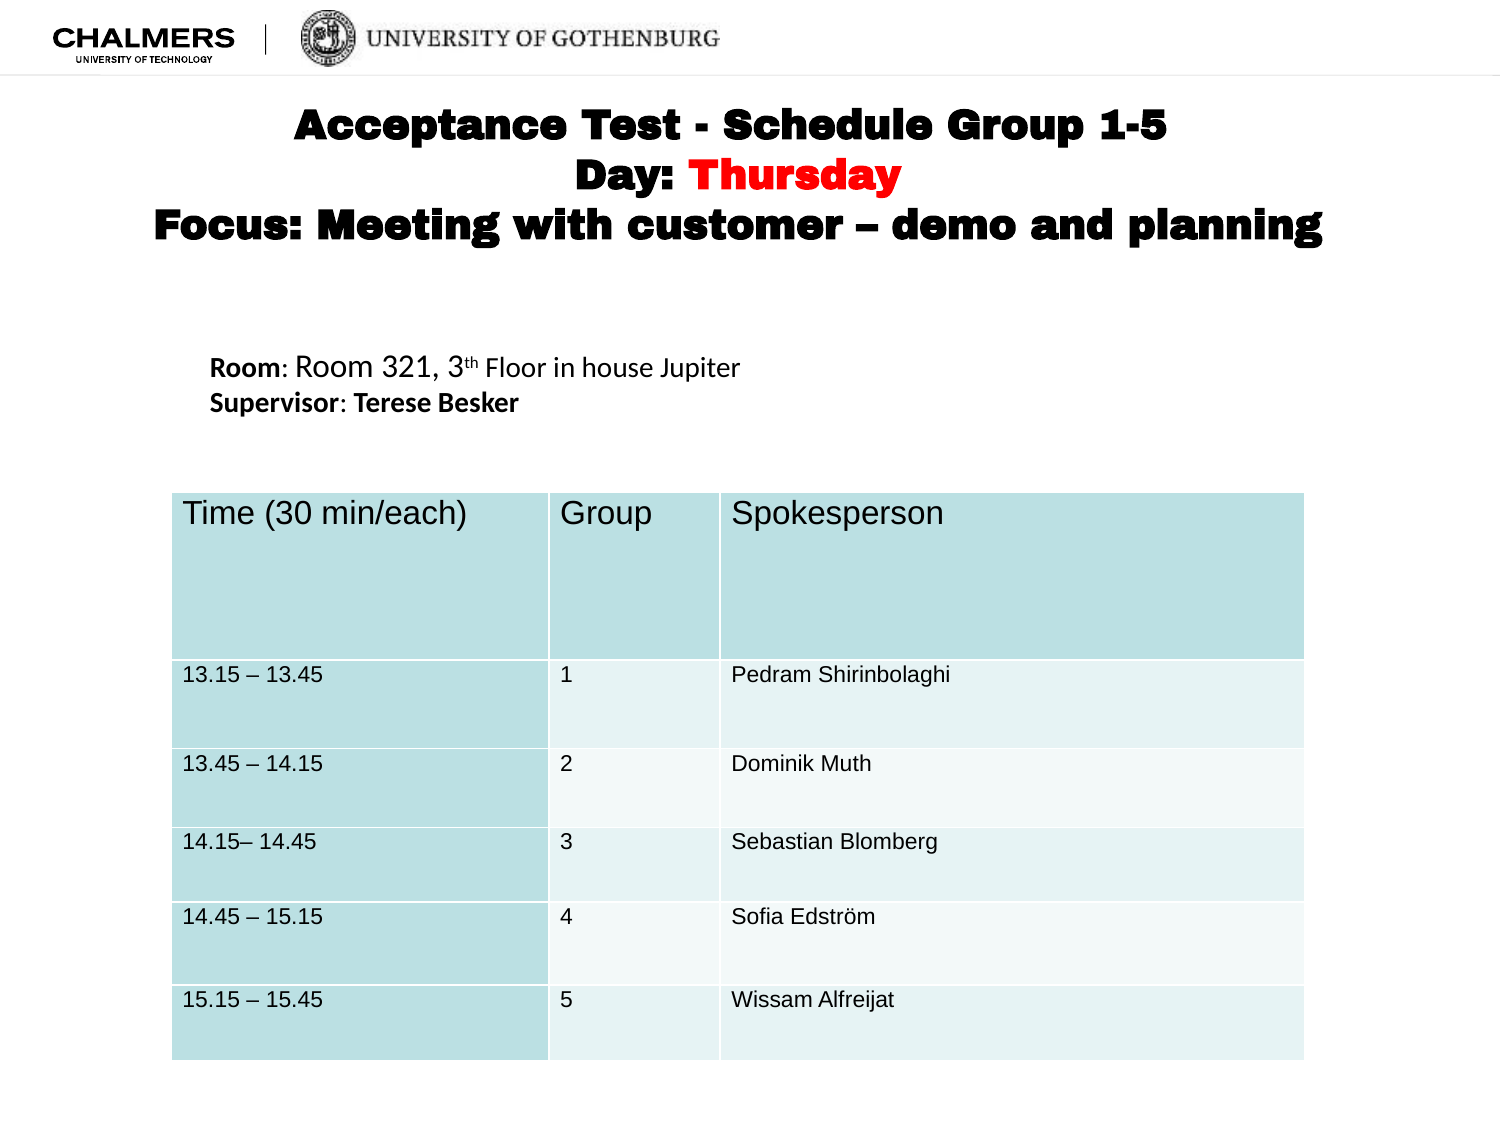

# Acceptance Test - Schedule Group 1-5 Day: Thursday Focus: Meeting with customer – demo and planning
Room: Room 321, 3th Floor in house Jupiter
Supervisor: Terese Besker

| Time (30 min/each) | Group | Spokesperson |
| --- | --- | --- |
| 13.15 – 13.45 | 1 | Pedram Shirinbolaghi |
| 13.45 – 14.15 | 2 | Dominik Muth |
| 14.15– 14.45 | 3 | Sebastian Blomberg |
| 14.45 – 15.15 | 4 | Sofia Edström |
| 15.15 – 15.45 | 5 | Wissam Alfreijat |